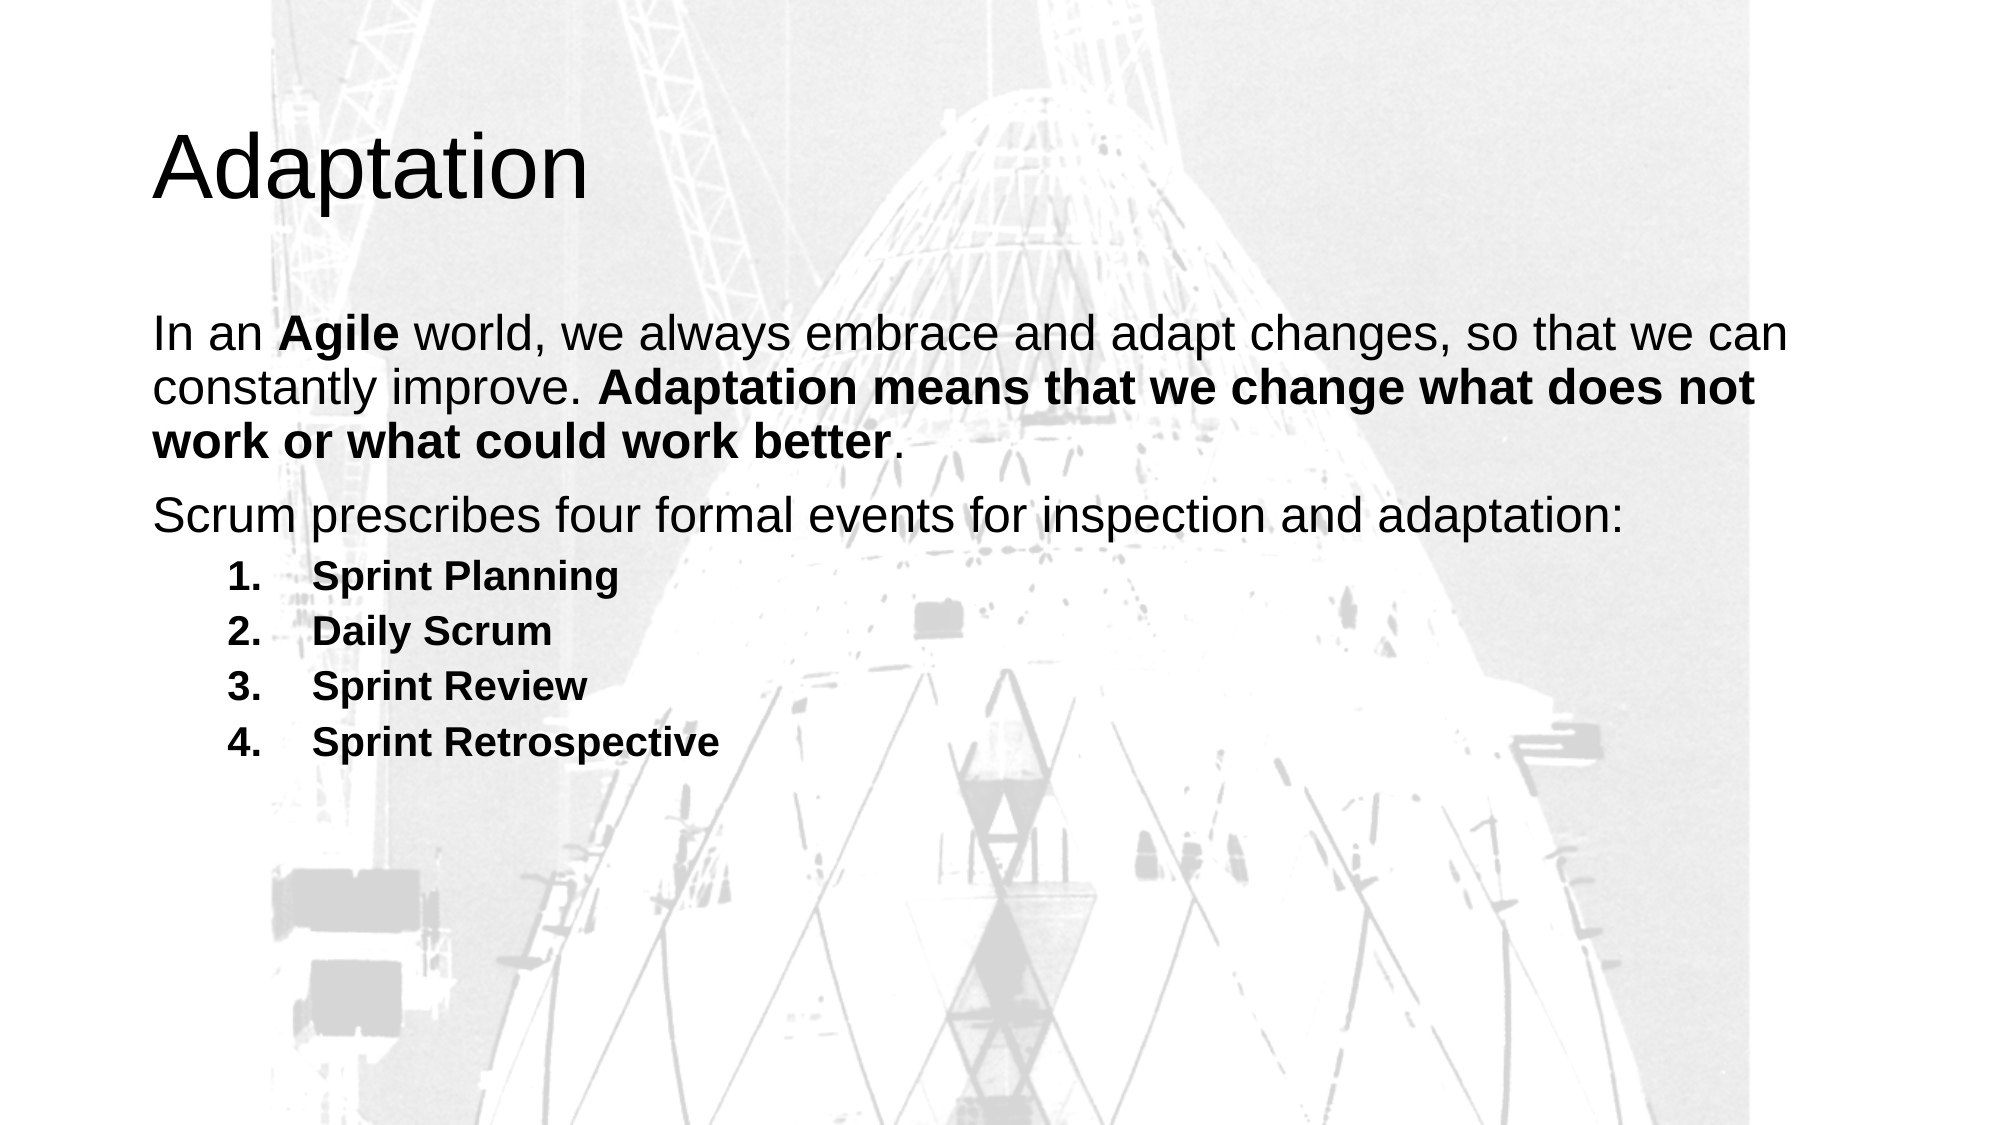

# Adaptation
In an Agile world, we always embrace and adapt changes, so that we can constantly improve. Adaptation means that we change what does not work or what could work better.
Scrum prescribes four formal events for inspection and adaptation:
Sprint Planning
Daily Scrum
Sprint Review
Sprint Retrospective